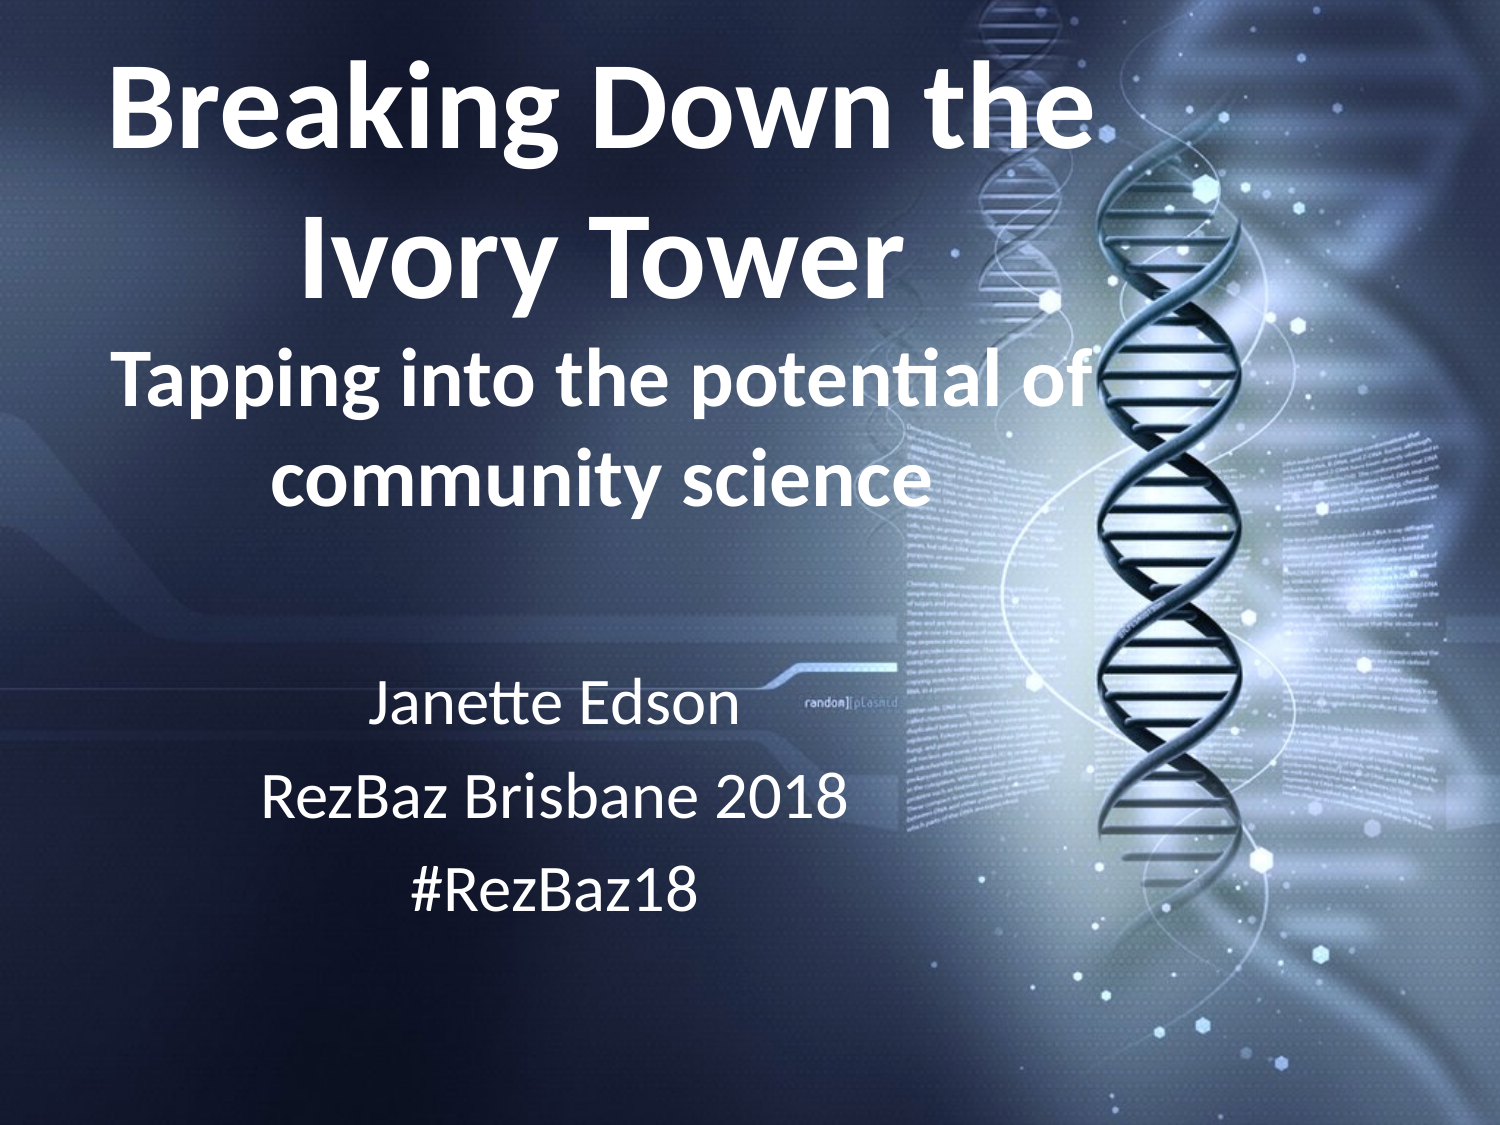

# Breaking Down the Ivory Tower Tapping into the potential of community science
Janette Edson
RezBaz Brisbane 2018
#RezBaz18